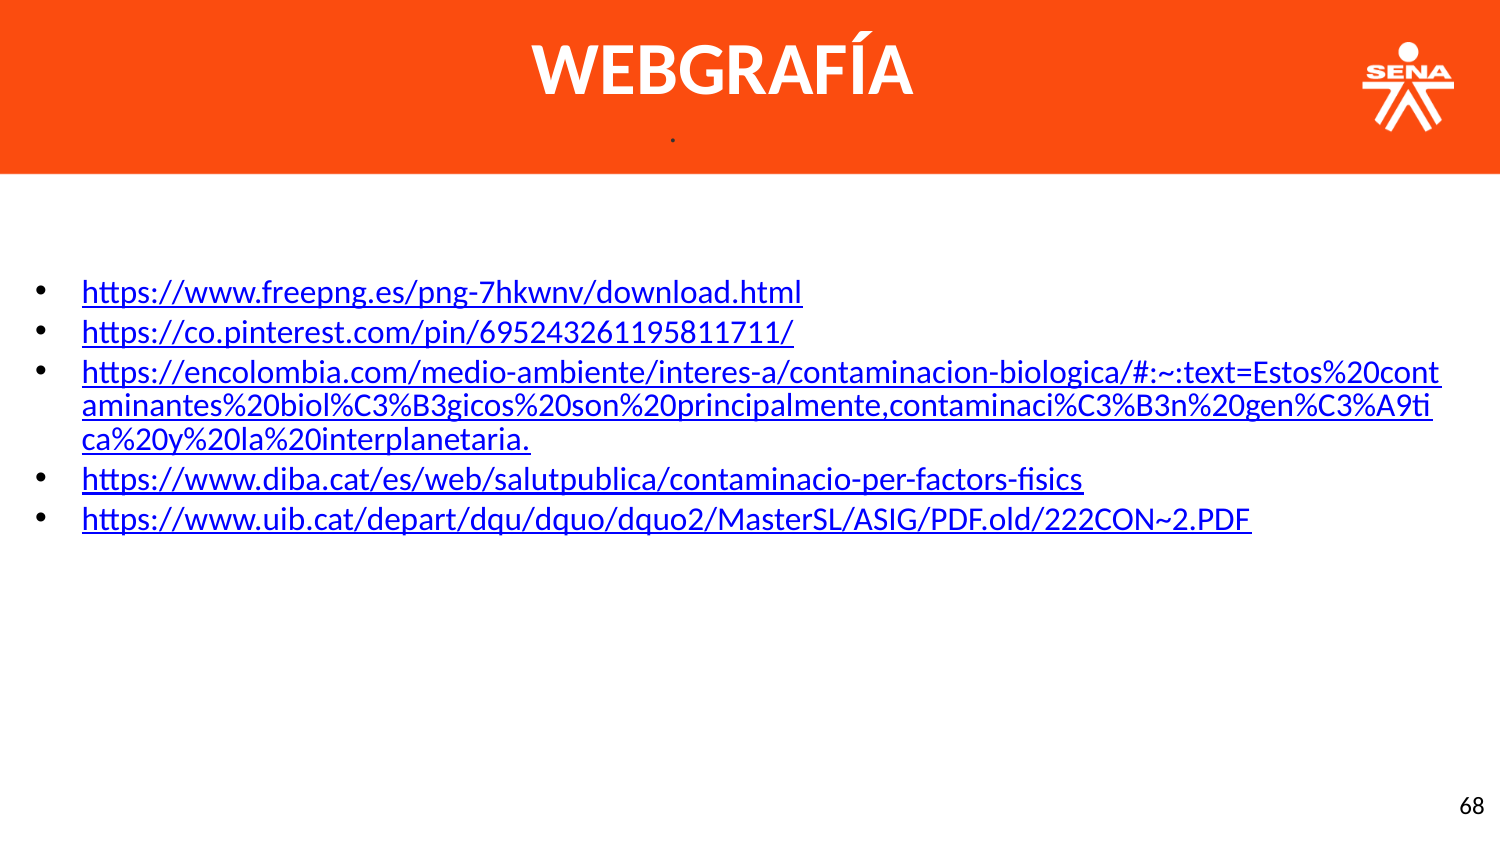

WEBGRAFÍA

.
https://www.freepng.es/png-7hkwnv/download.html
https://co.pinterest.com/pin/695243261195811711/
https://encolombia.com/medio-ambiente/interes-a/contaminacion-biologica/#:~:text=Estos%20contaminantes%20biol%C3%B3gicos%20son%20principalmente,contaminaci%C3%B3n%20gen%C3%A9tica%20y%20la%20interplanetaria.
https://www.diba.cat/es/web/salutpublica/contaminacio-per-factors-fisics
https://www.uib.cat/depart/dqu/dquo/dquo2/MasterSL/ASIG/PDF.old/222CON~2.PDF

68